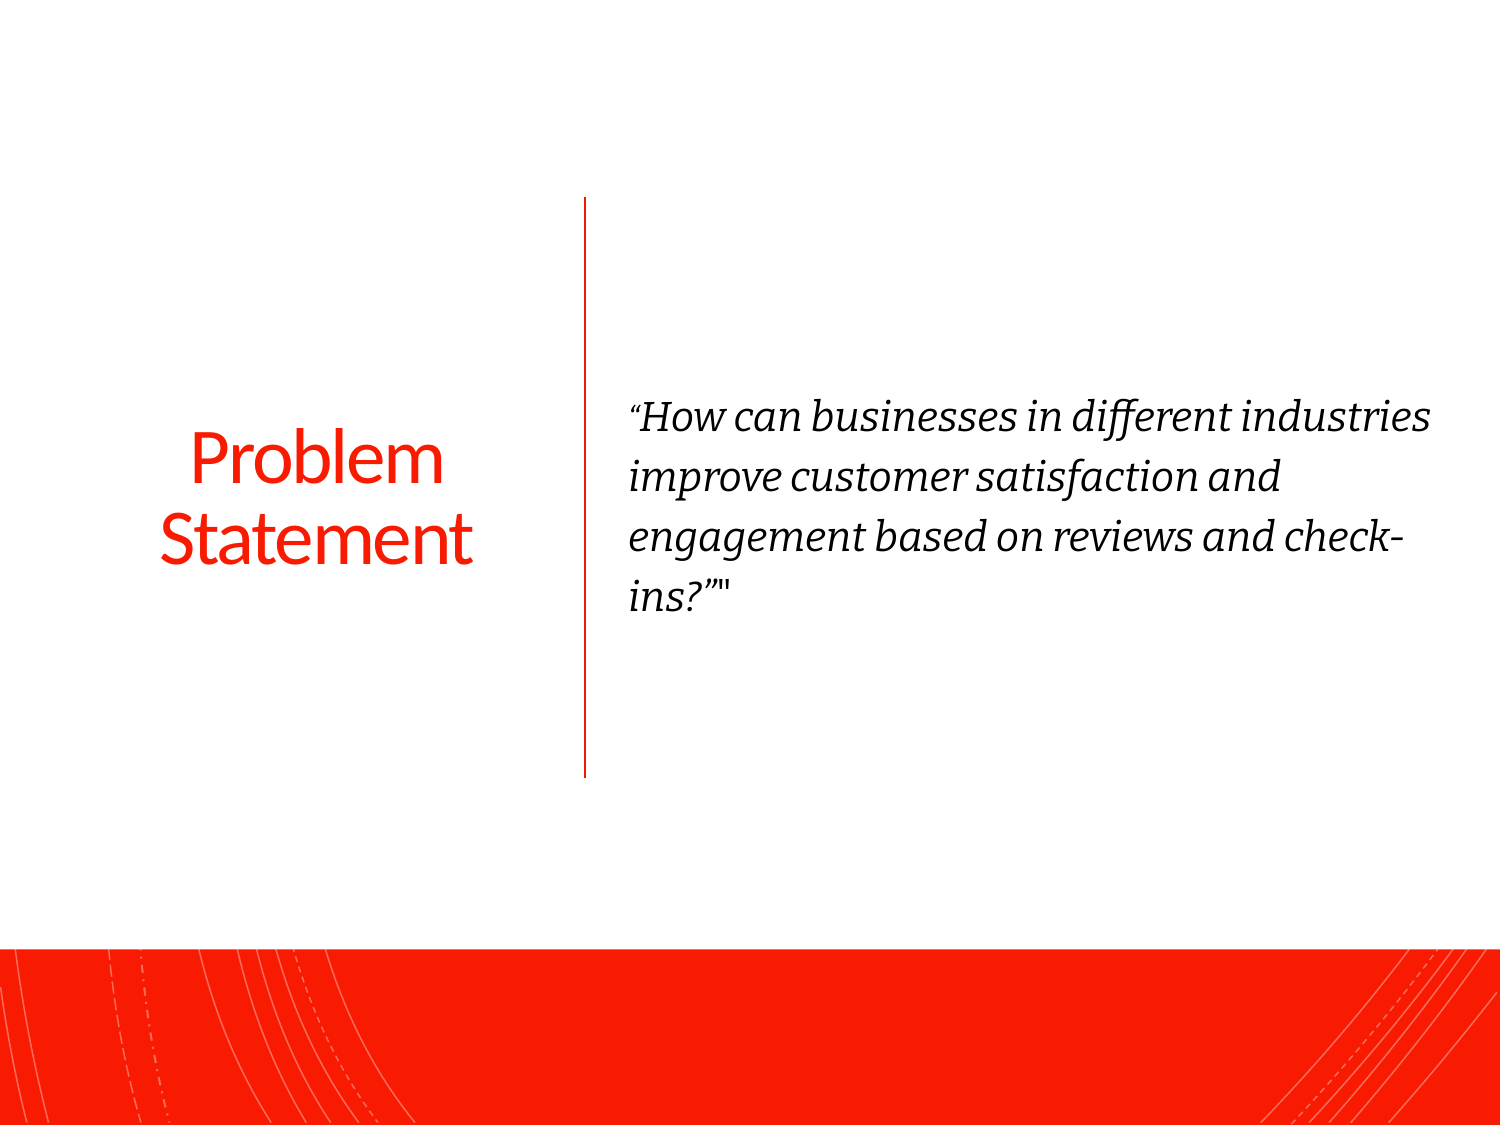

# Problem Statement
“How can businesses in different industries improve customer satisfaction and engagement based on reviews and check-ins?”"